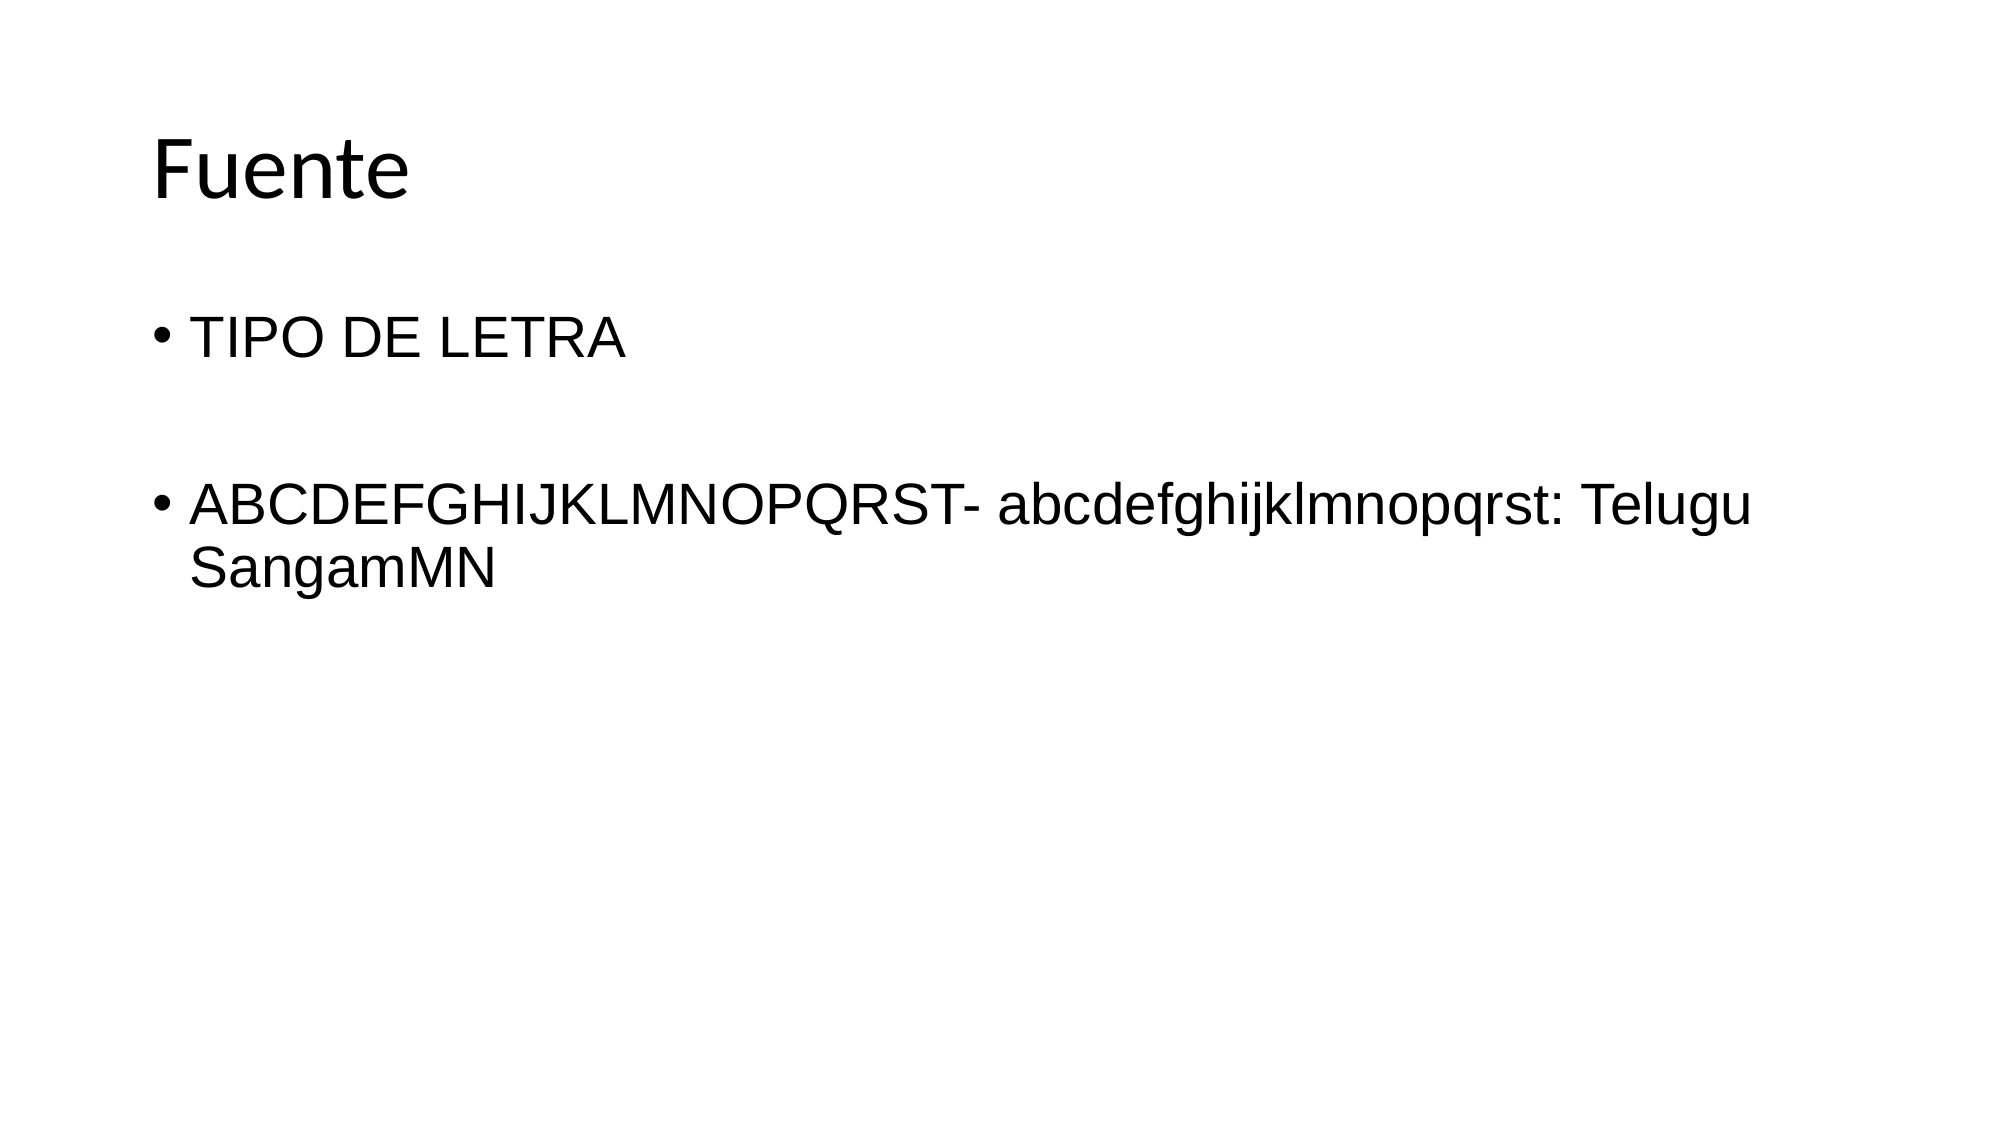

# Fuente
TIPO DE LETRA

ABCDEFGHIJKLMNOPQRST- abcdefghijklmnopqrst: Telugu SangamMN